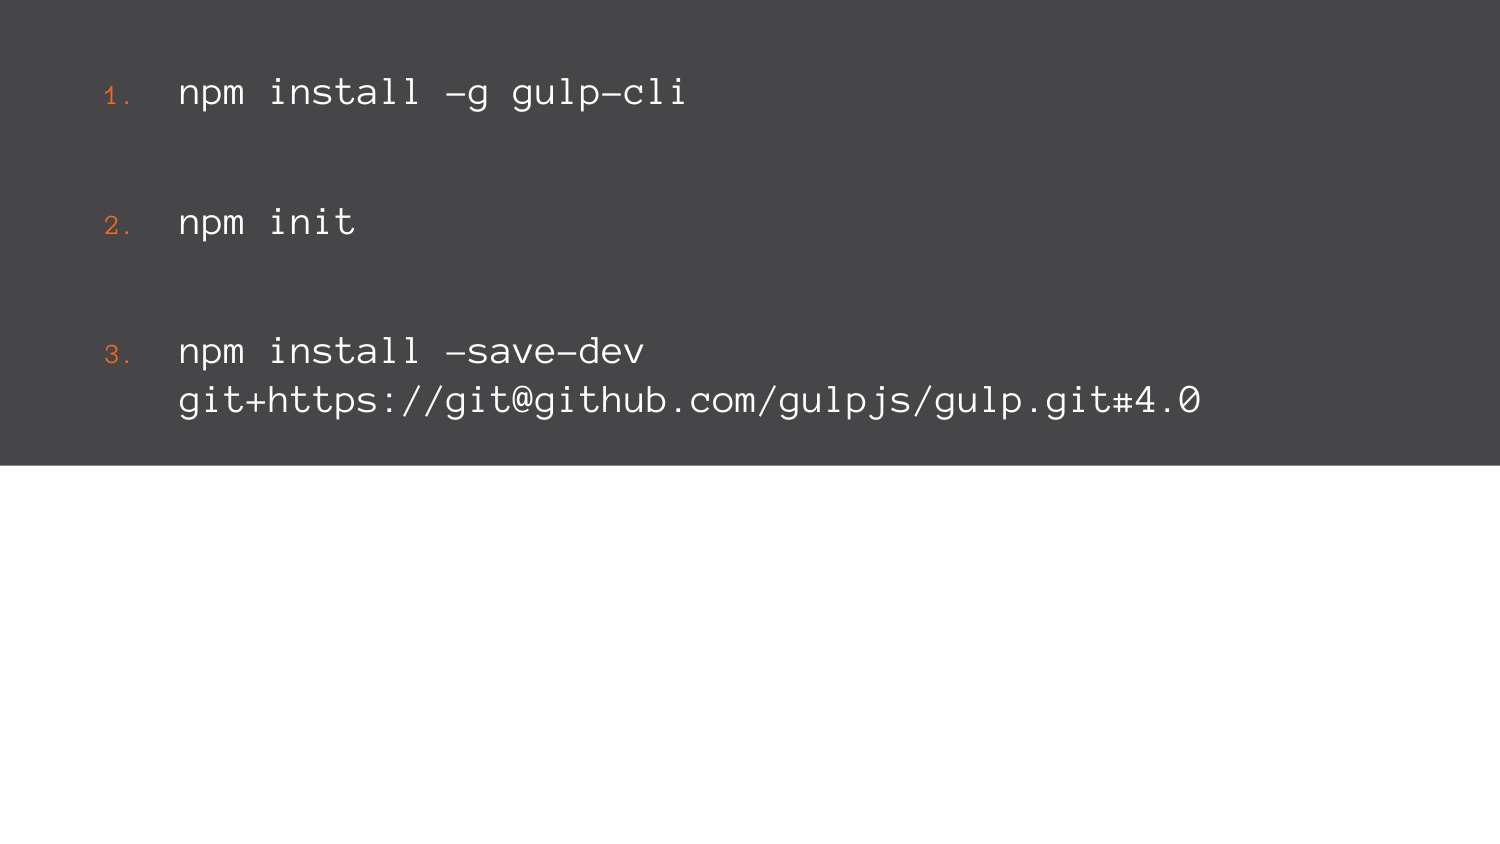

npm install -g gulp-cli

npm init

npm install –save-dev git+https://git@github.com/gulpjs/gulp.git#4.0
#